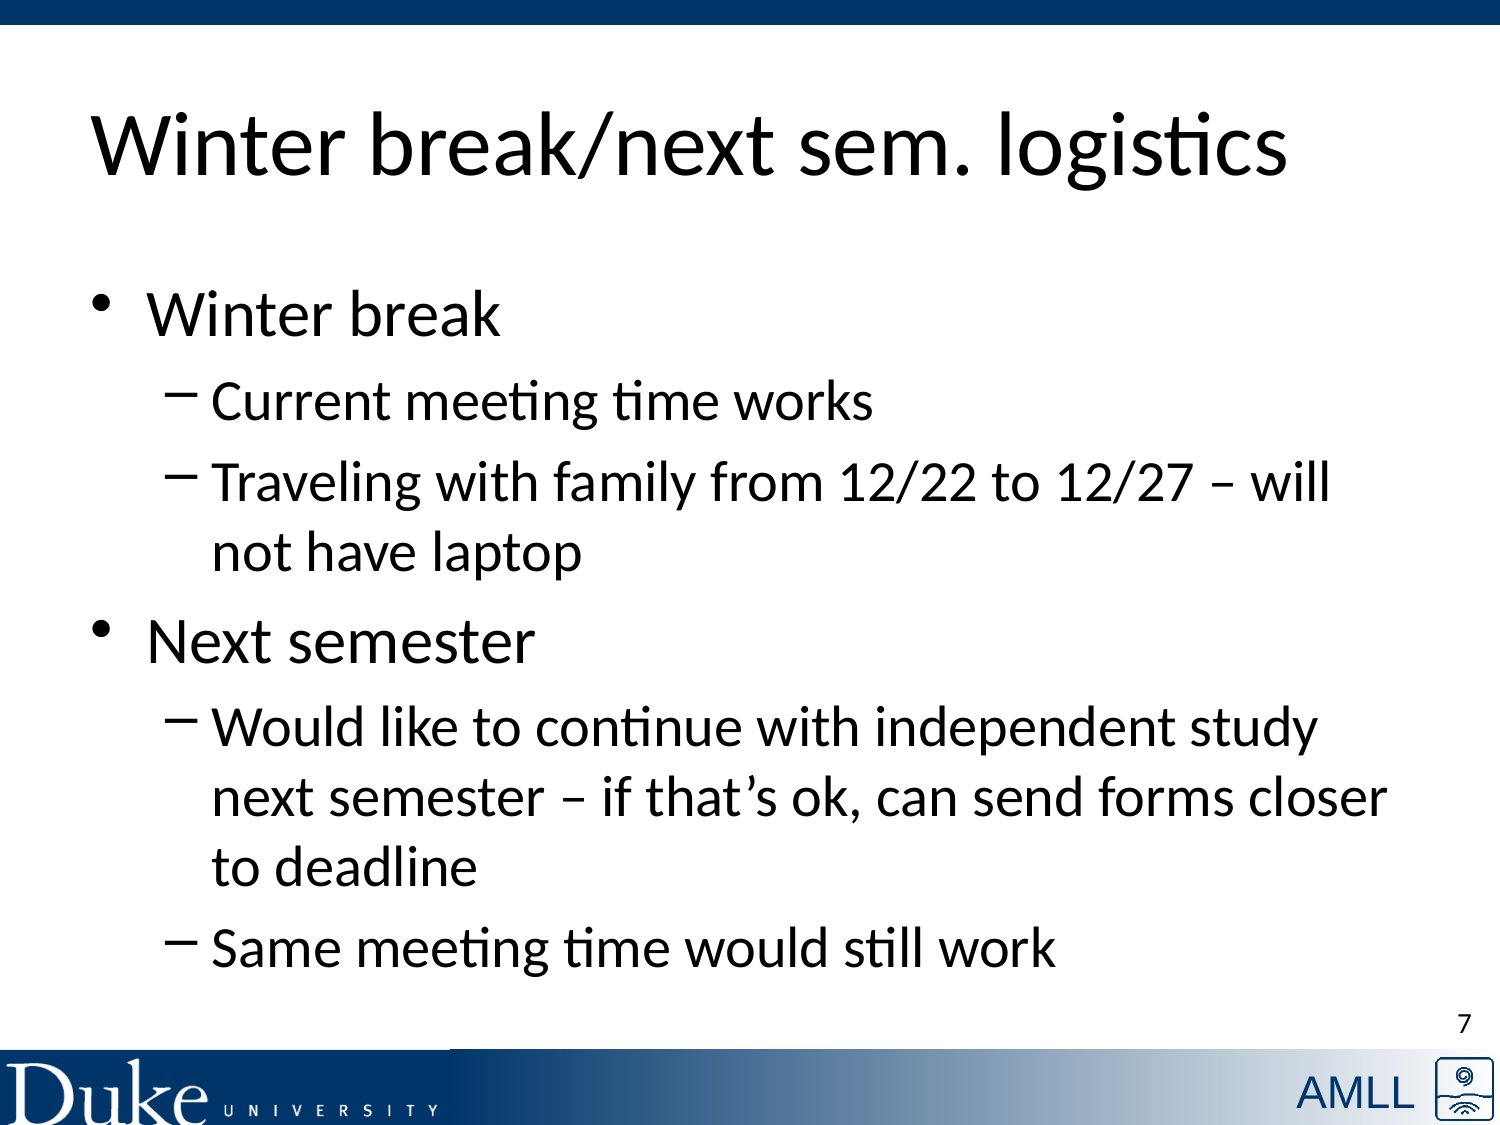

# Winter break/next sem. logistics
Winter break
Current meeting time works
Traveling with family from 12/22 to 12/27 – will not have laptop
Next semester
Would like to continue with independent study next semester – if that’s ok, can send forms closer to deadline
Same meeting time would still work
7